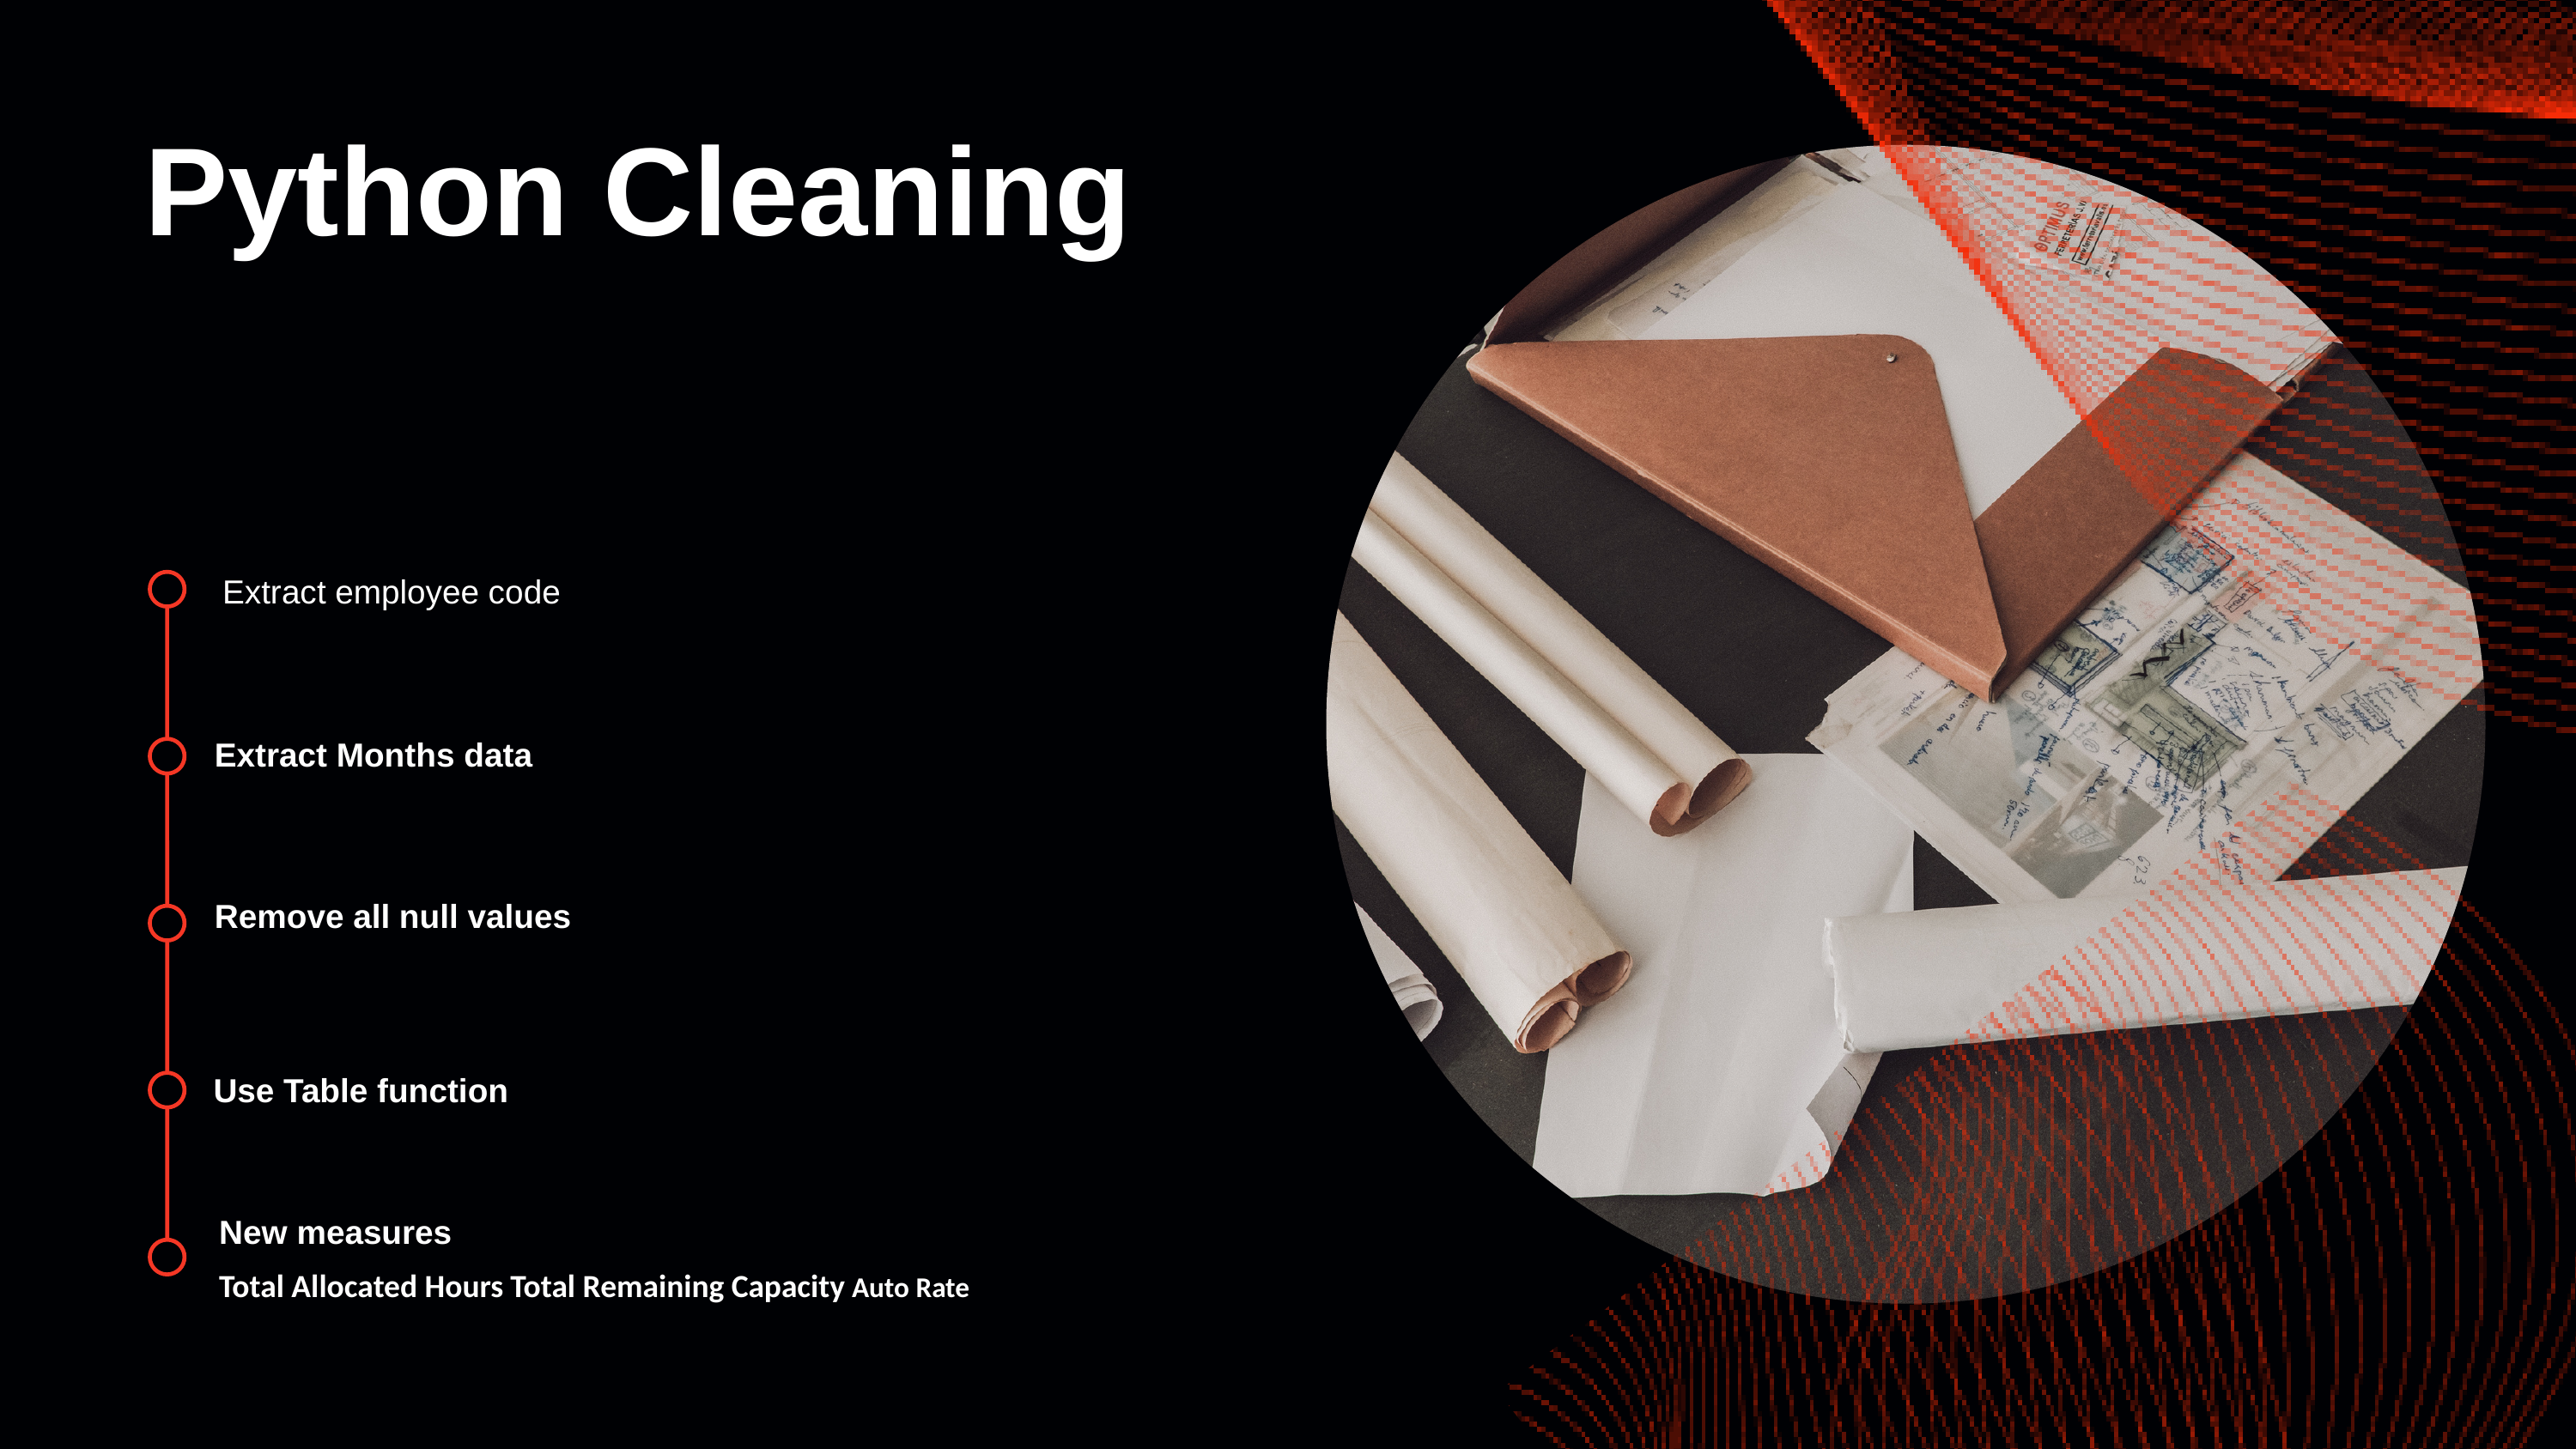

Python Cleaning

Extract employee code

Extract Months data

Remove all null values

Use Table function
New measures

Total Allocated Hours Total Remaining Capacity Auto Rate